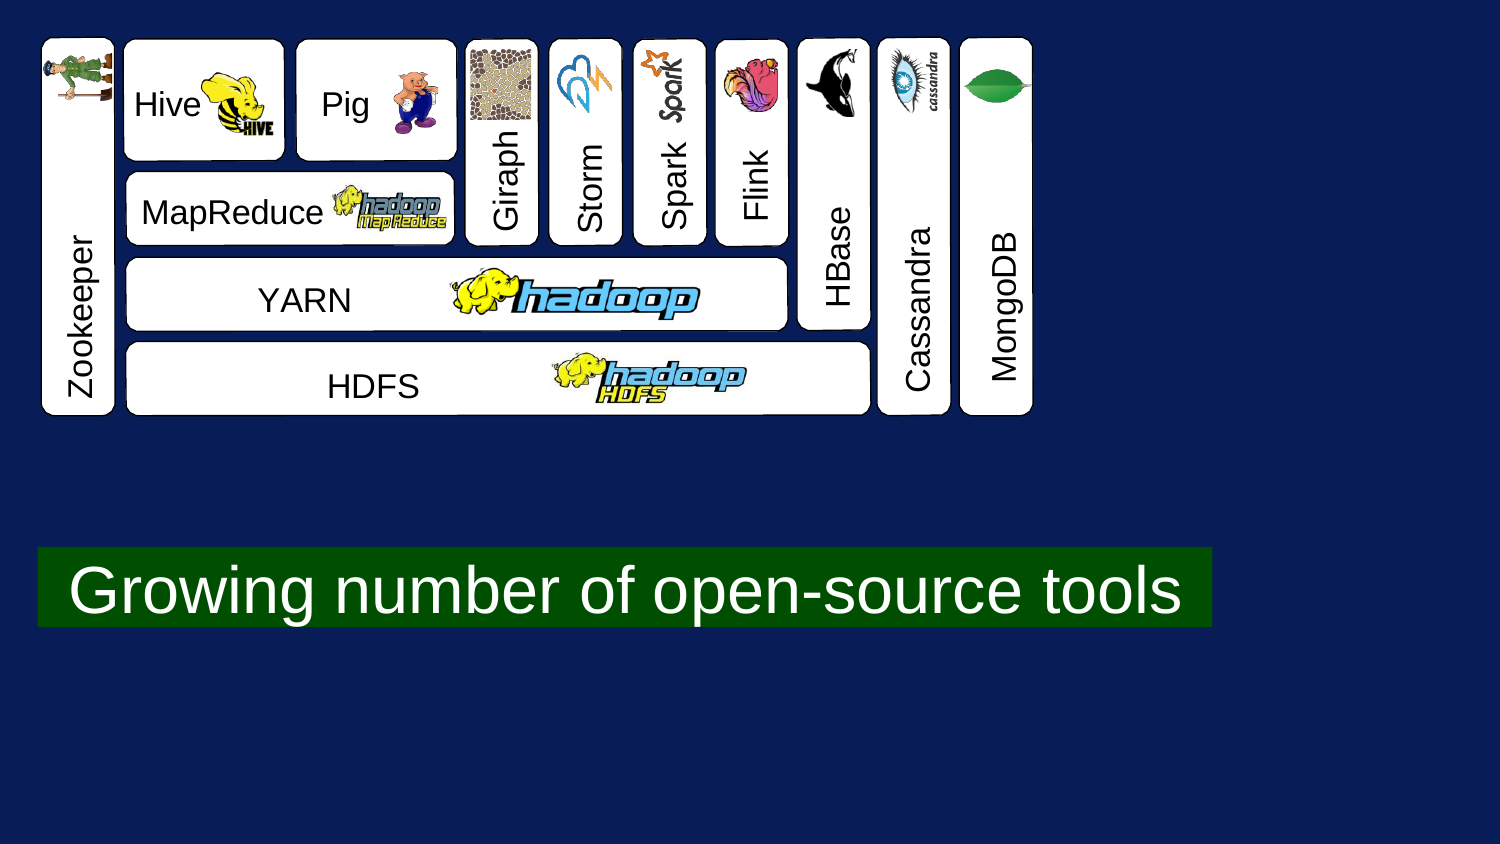

# Hive

Pig
Giraph
Spark
Storm
Flink

MapReduce

YARN

HDFS
HBase
Cassandra
MongoDB

Zookeeper

Growing number of open-source tools